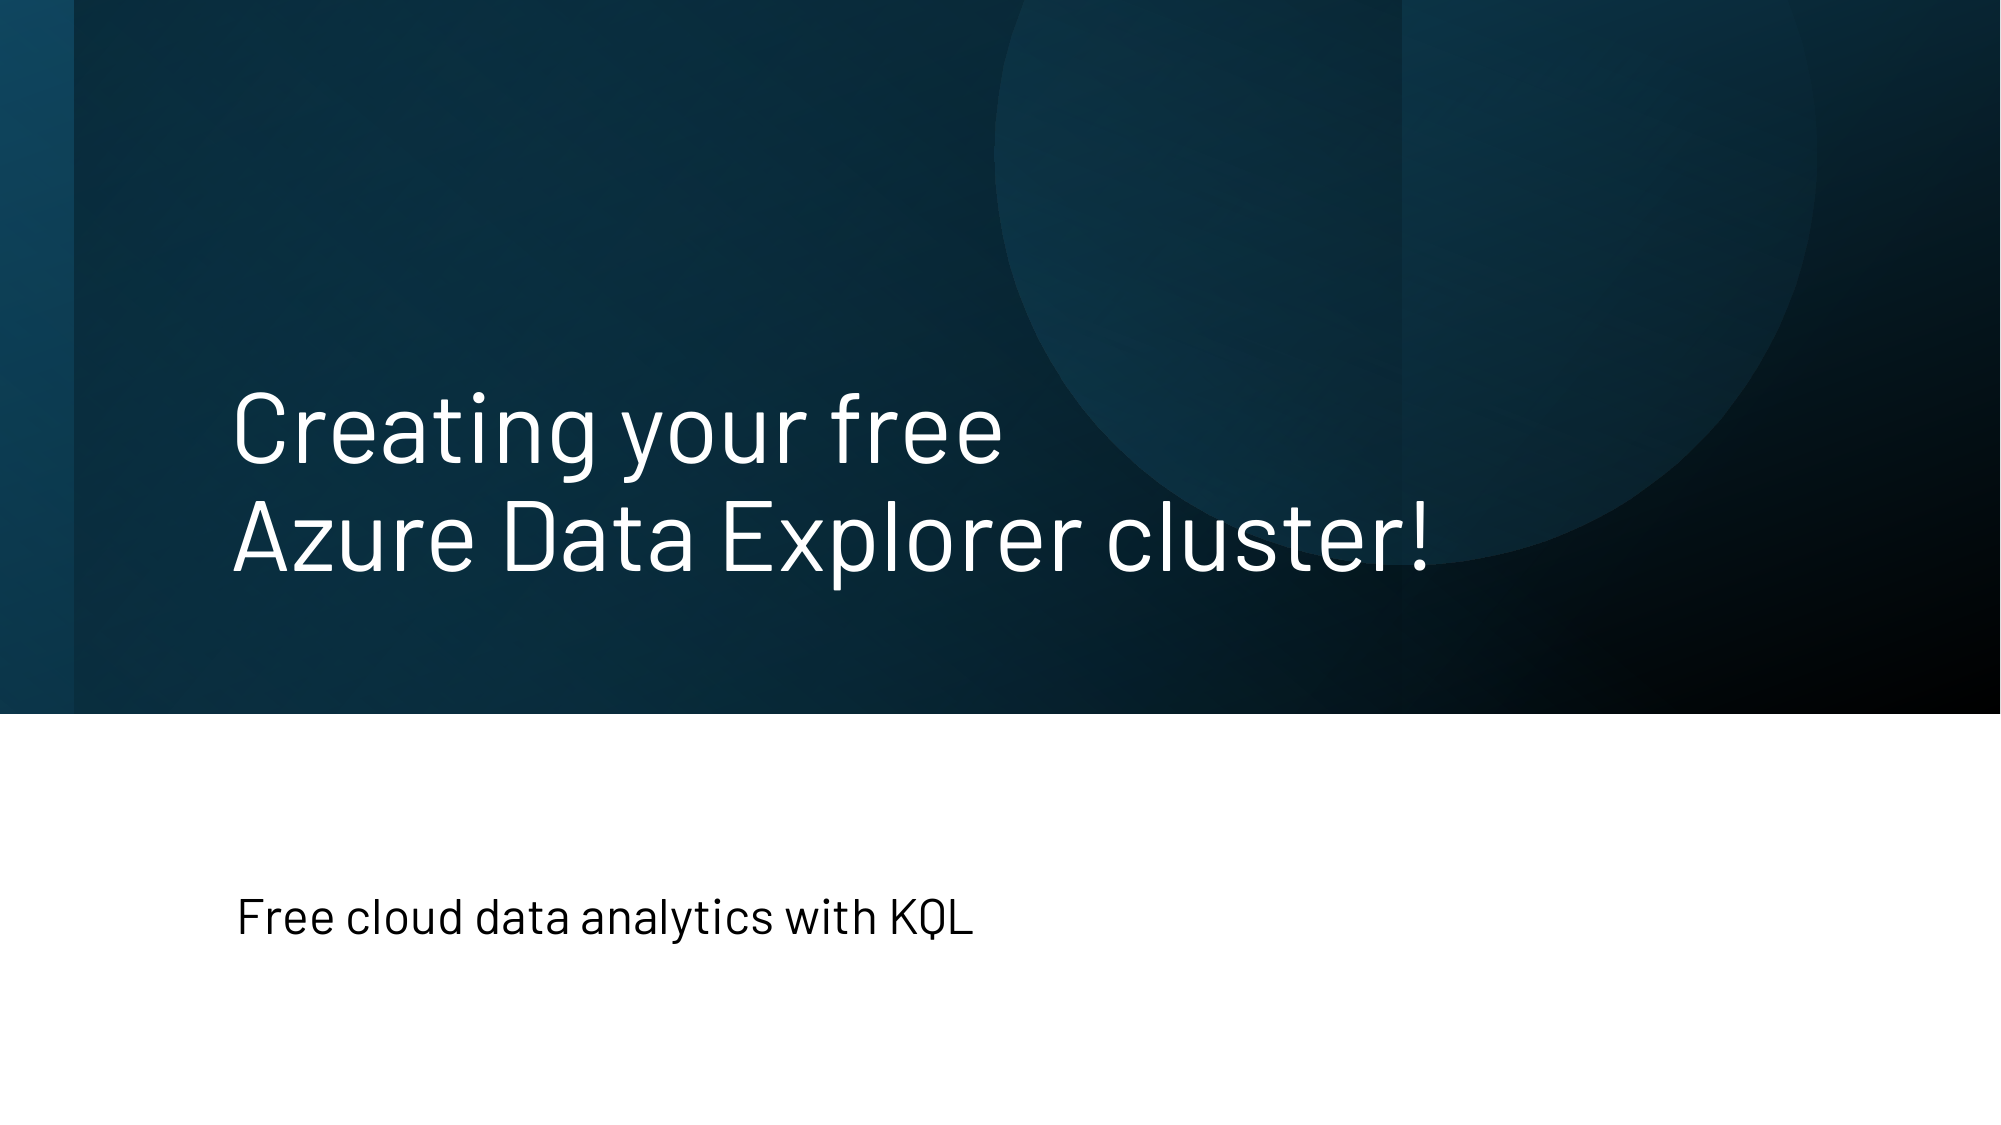

# Creating your free Azure Data Explorer cluster!
Free cloud data analytics with KQL